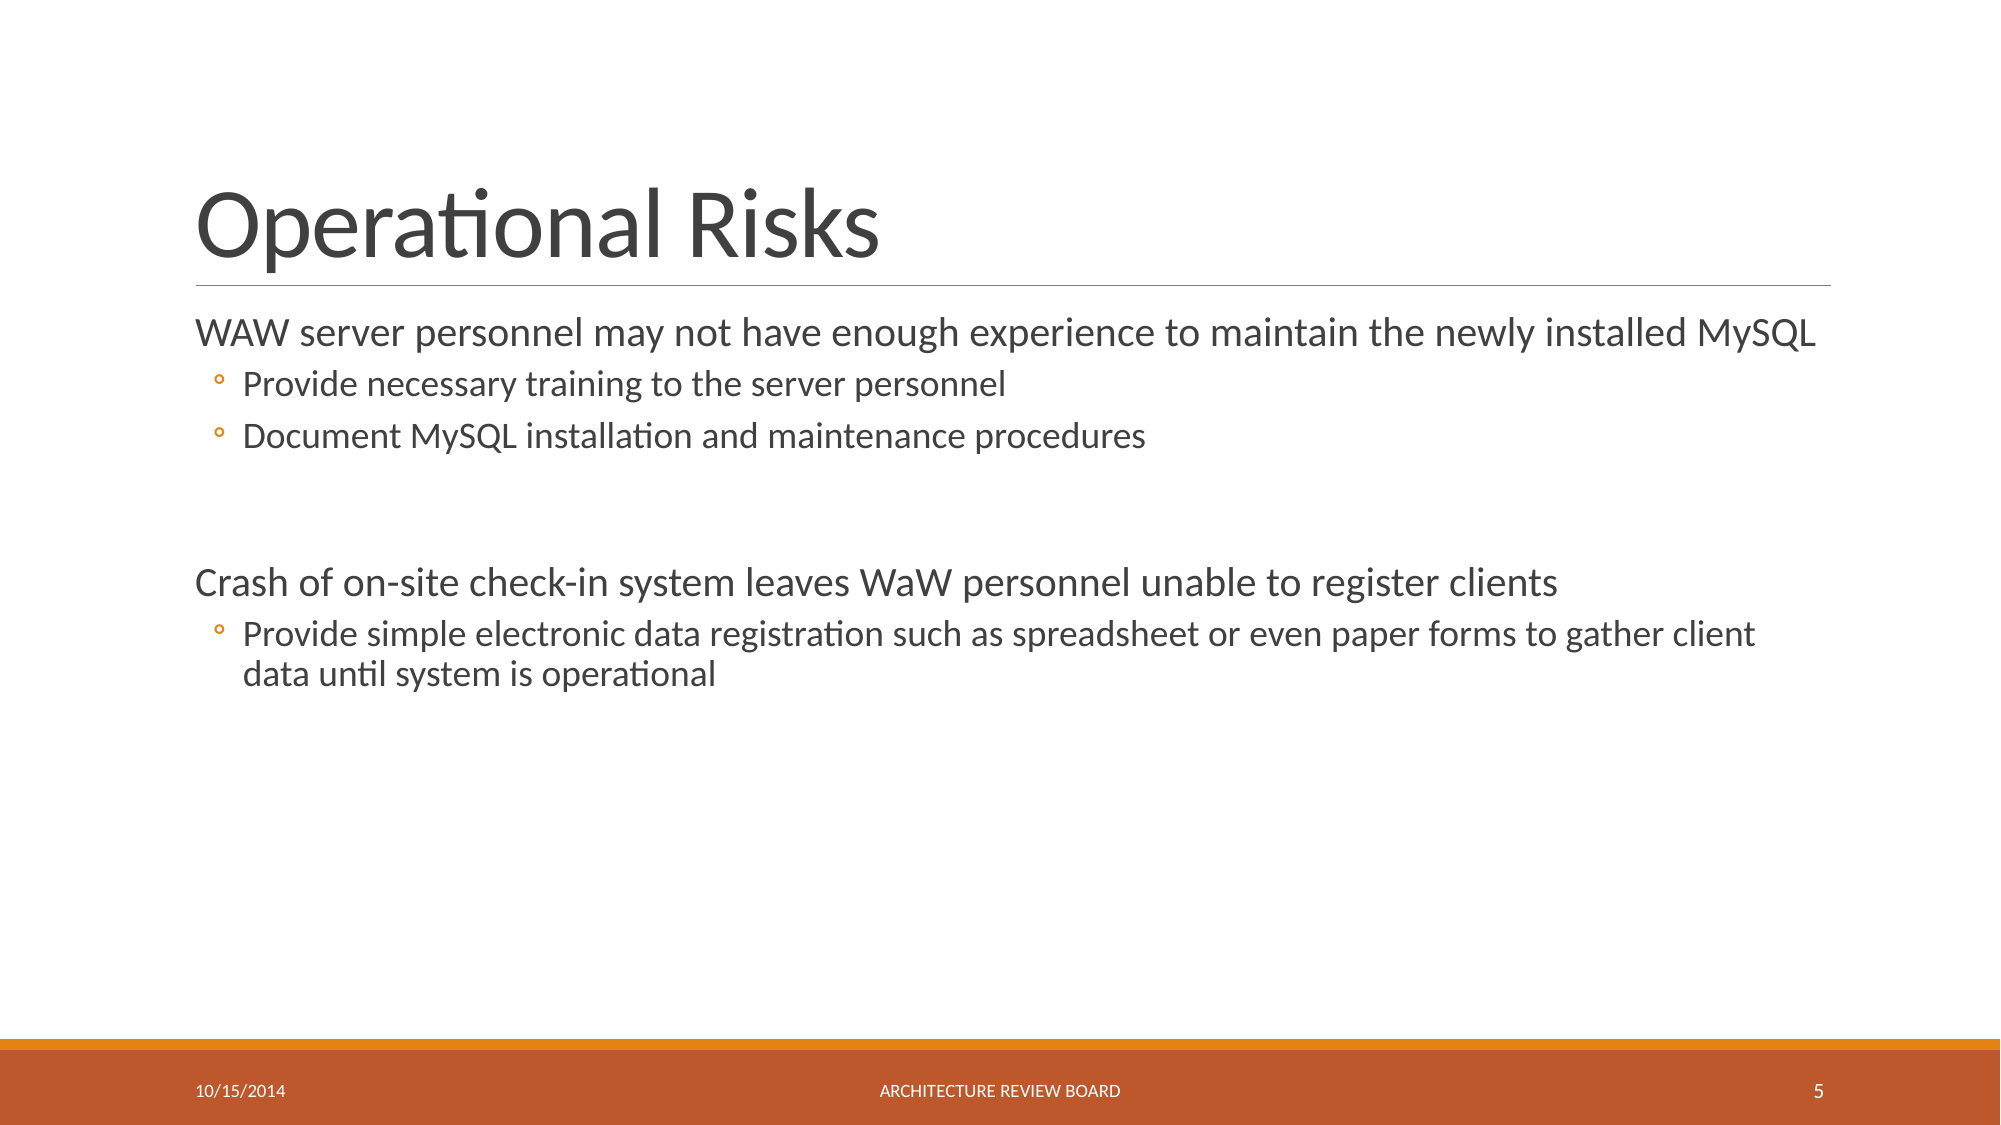

# Operational Risks
WAW server personnel may not have enough experience to maintain the newly installed MySQL
Provide necessary training to the server personnel
Document MySQL installation and maintenance procedures

Crash of on-site check-in system leaves WaW personnel unable to register clients
Provide simple electronic data registration such as spreadsheet or even paper forms to gather client data until system is operational
10/15/2014
Architecture review board
5